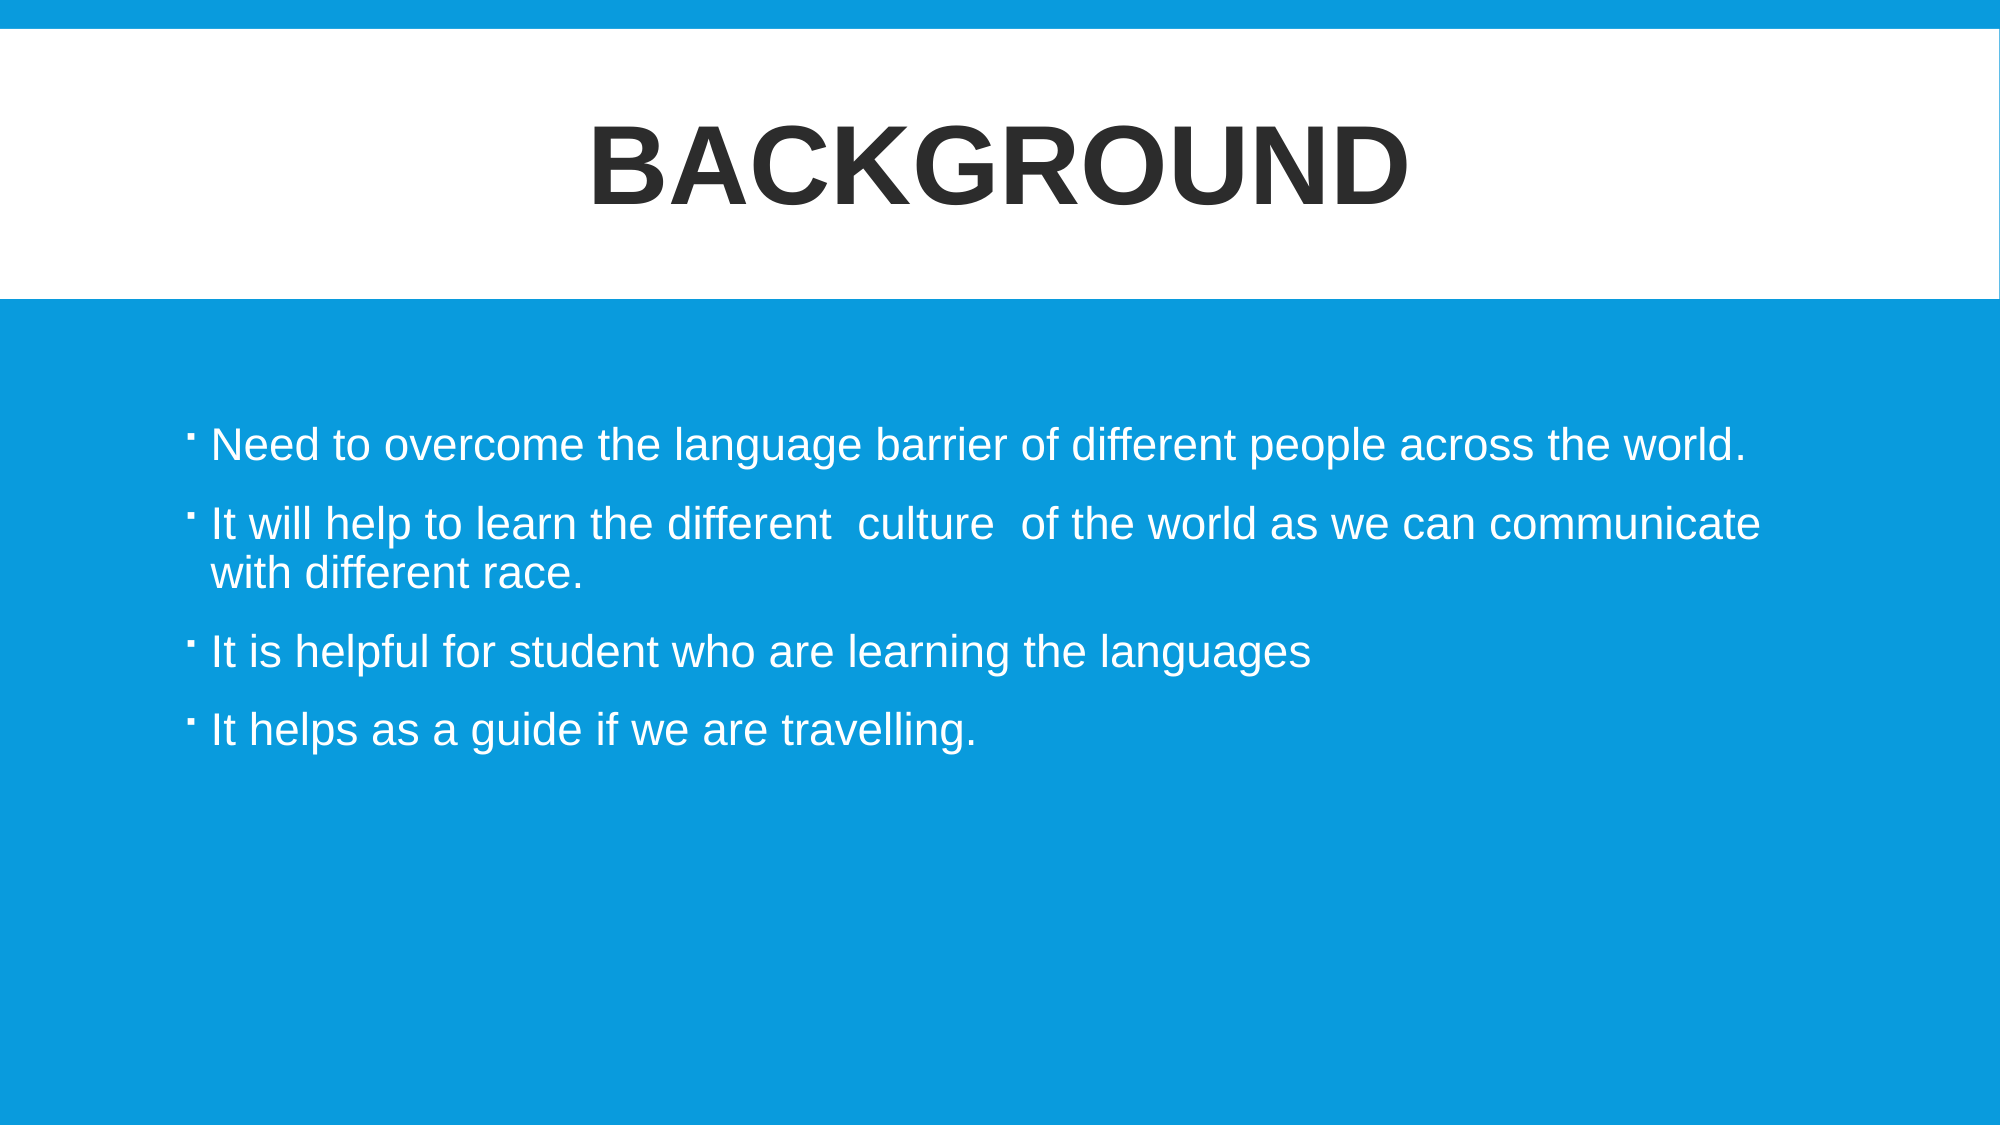

# BACKGROUND
Need to overcome the language barrier of different people across the world.
It will help to learn the different  culture  of the world as we can communicate with different race.
It is helpful for student who are learning the languages
It helps as a guide if we are travelling.